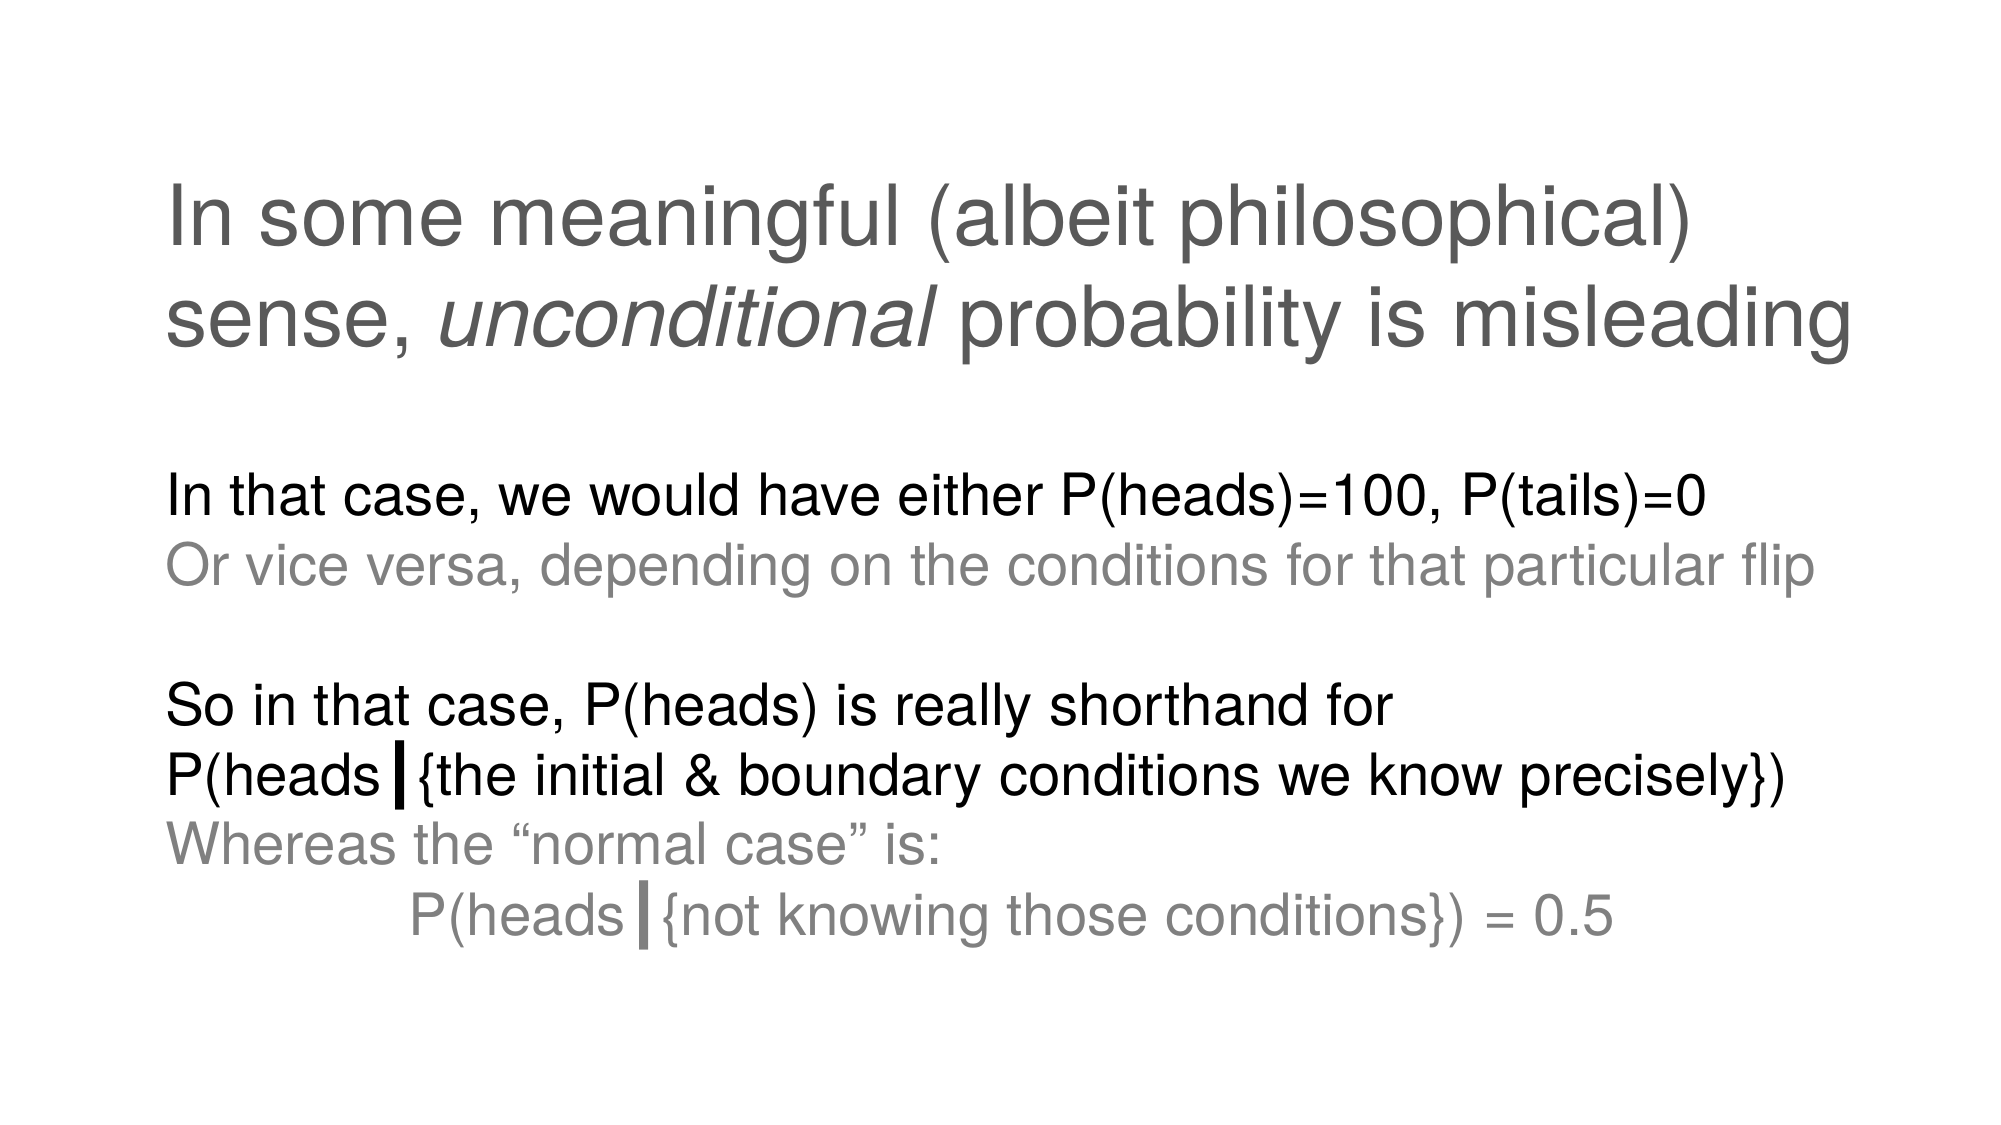

# In some meaningful (albeit philosophical) sense, unconditional probability is misleading
In that case, we would have either P(heads)=100, P(tails)=0
Or vice versa, depending on the conditions for that particular flip

So in that case, P(heads) is really shorthand for
P(heads┃{the initial & boundary conditions we know precisely})
Whereas the “normal case” is:
P(heads┃{not knowing those conditions}) = 0.5